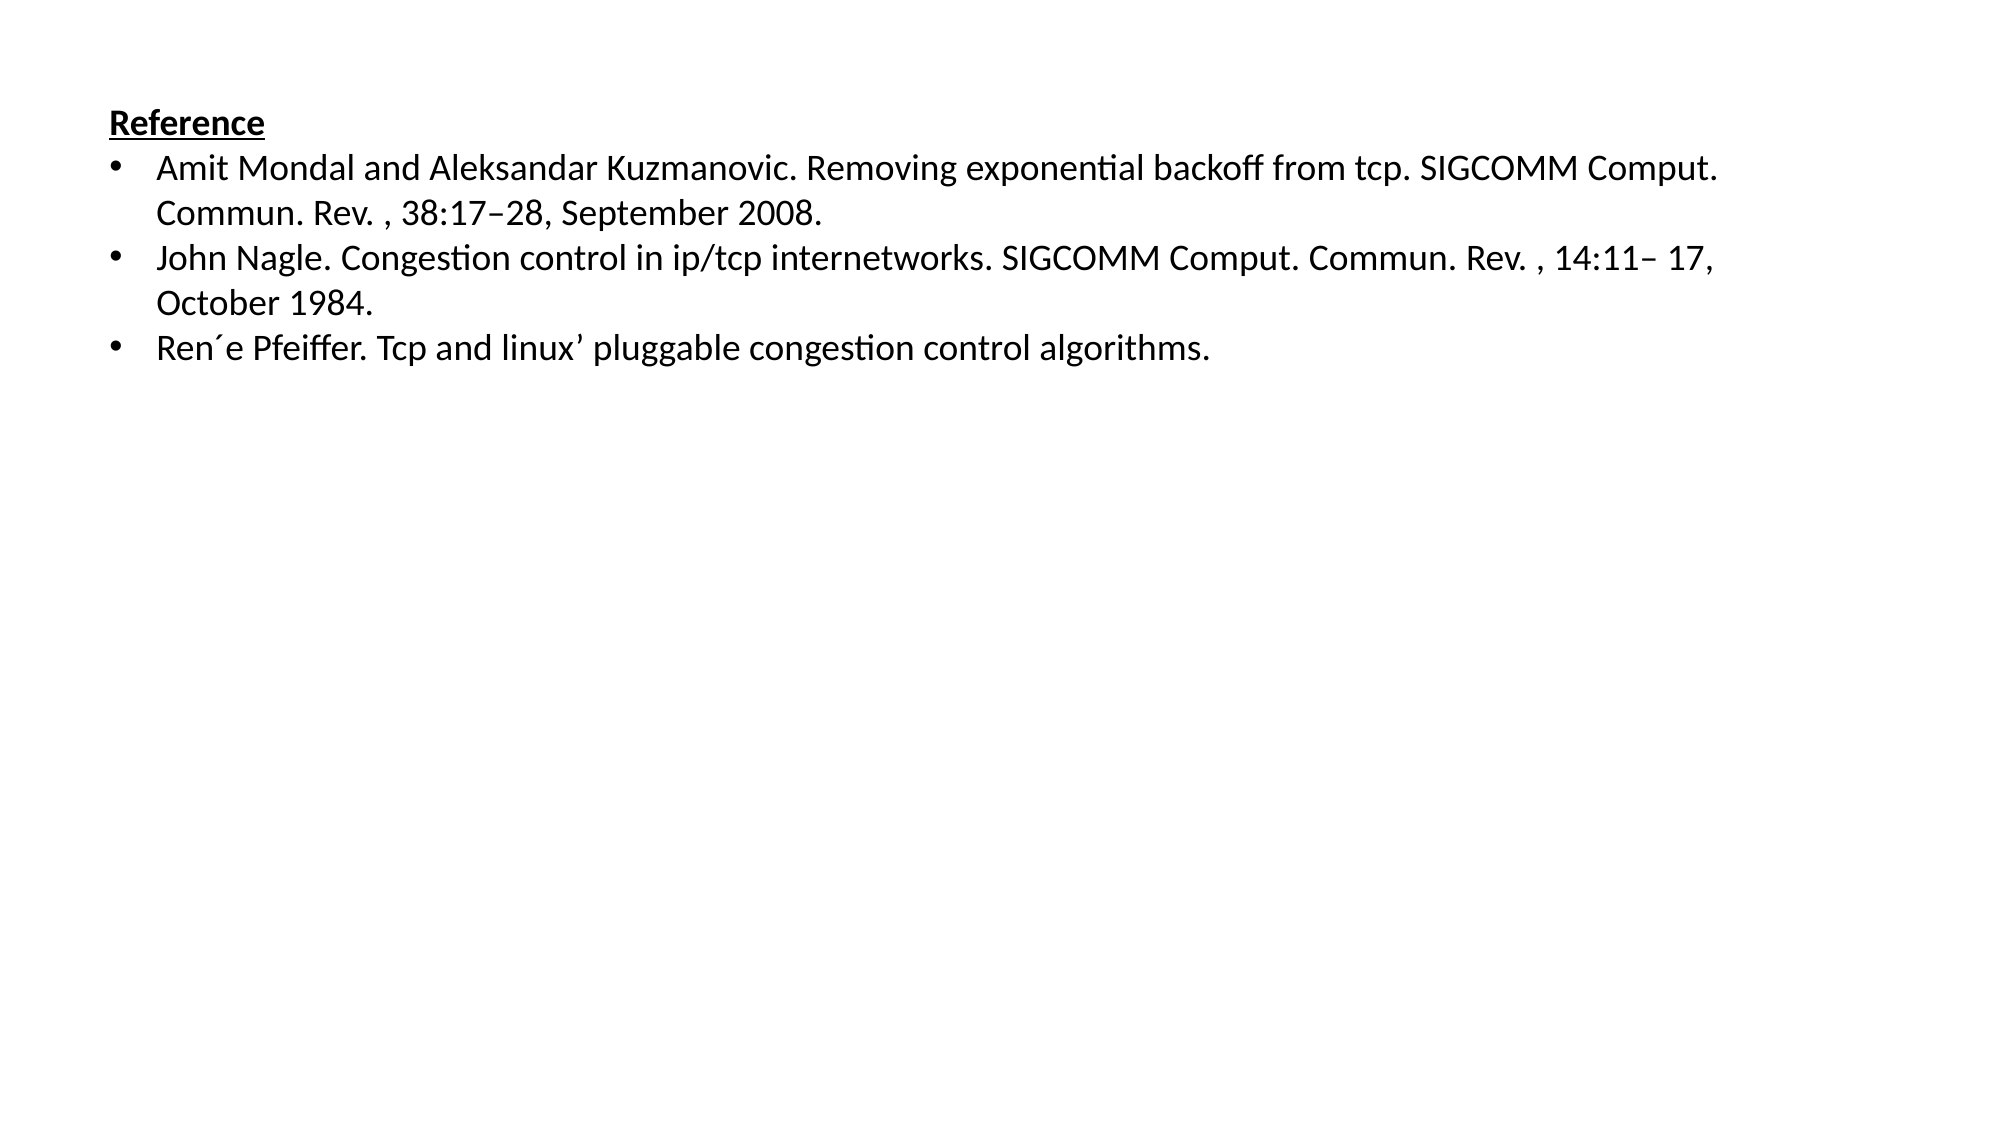

Reference
Amit Mondal and Aleksandar Kuzmanovic. Removing exponential backoff from tcp. SIGCOMM Comput. Commun. Rev. , 38:17–28, September 2008.
John Nagle. Congestion control in ip/tcp internetworks. SIGCOMM Comput. Commun. Rev. , 14:11– 17, October 1984.
Ren´e Pfeiffer. Tcp and linux’ pluggable congestion control algorithms.